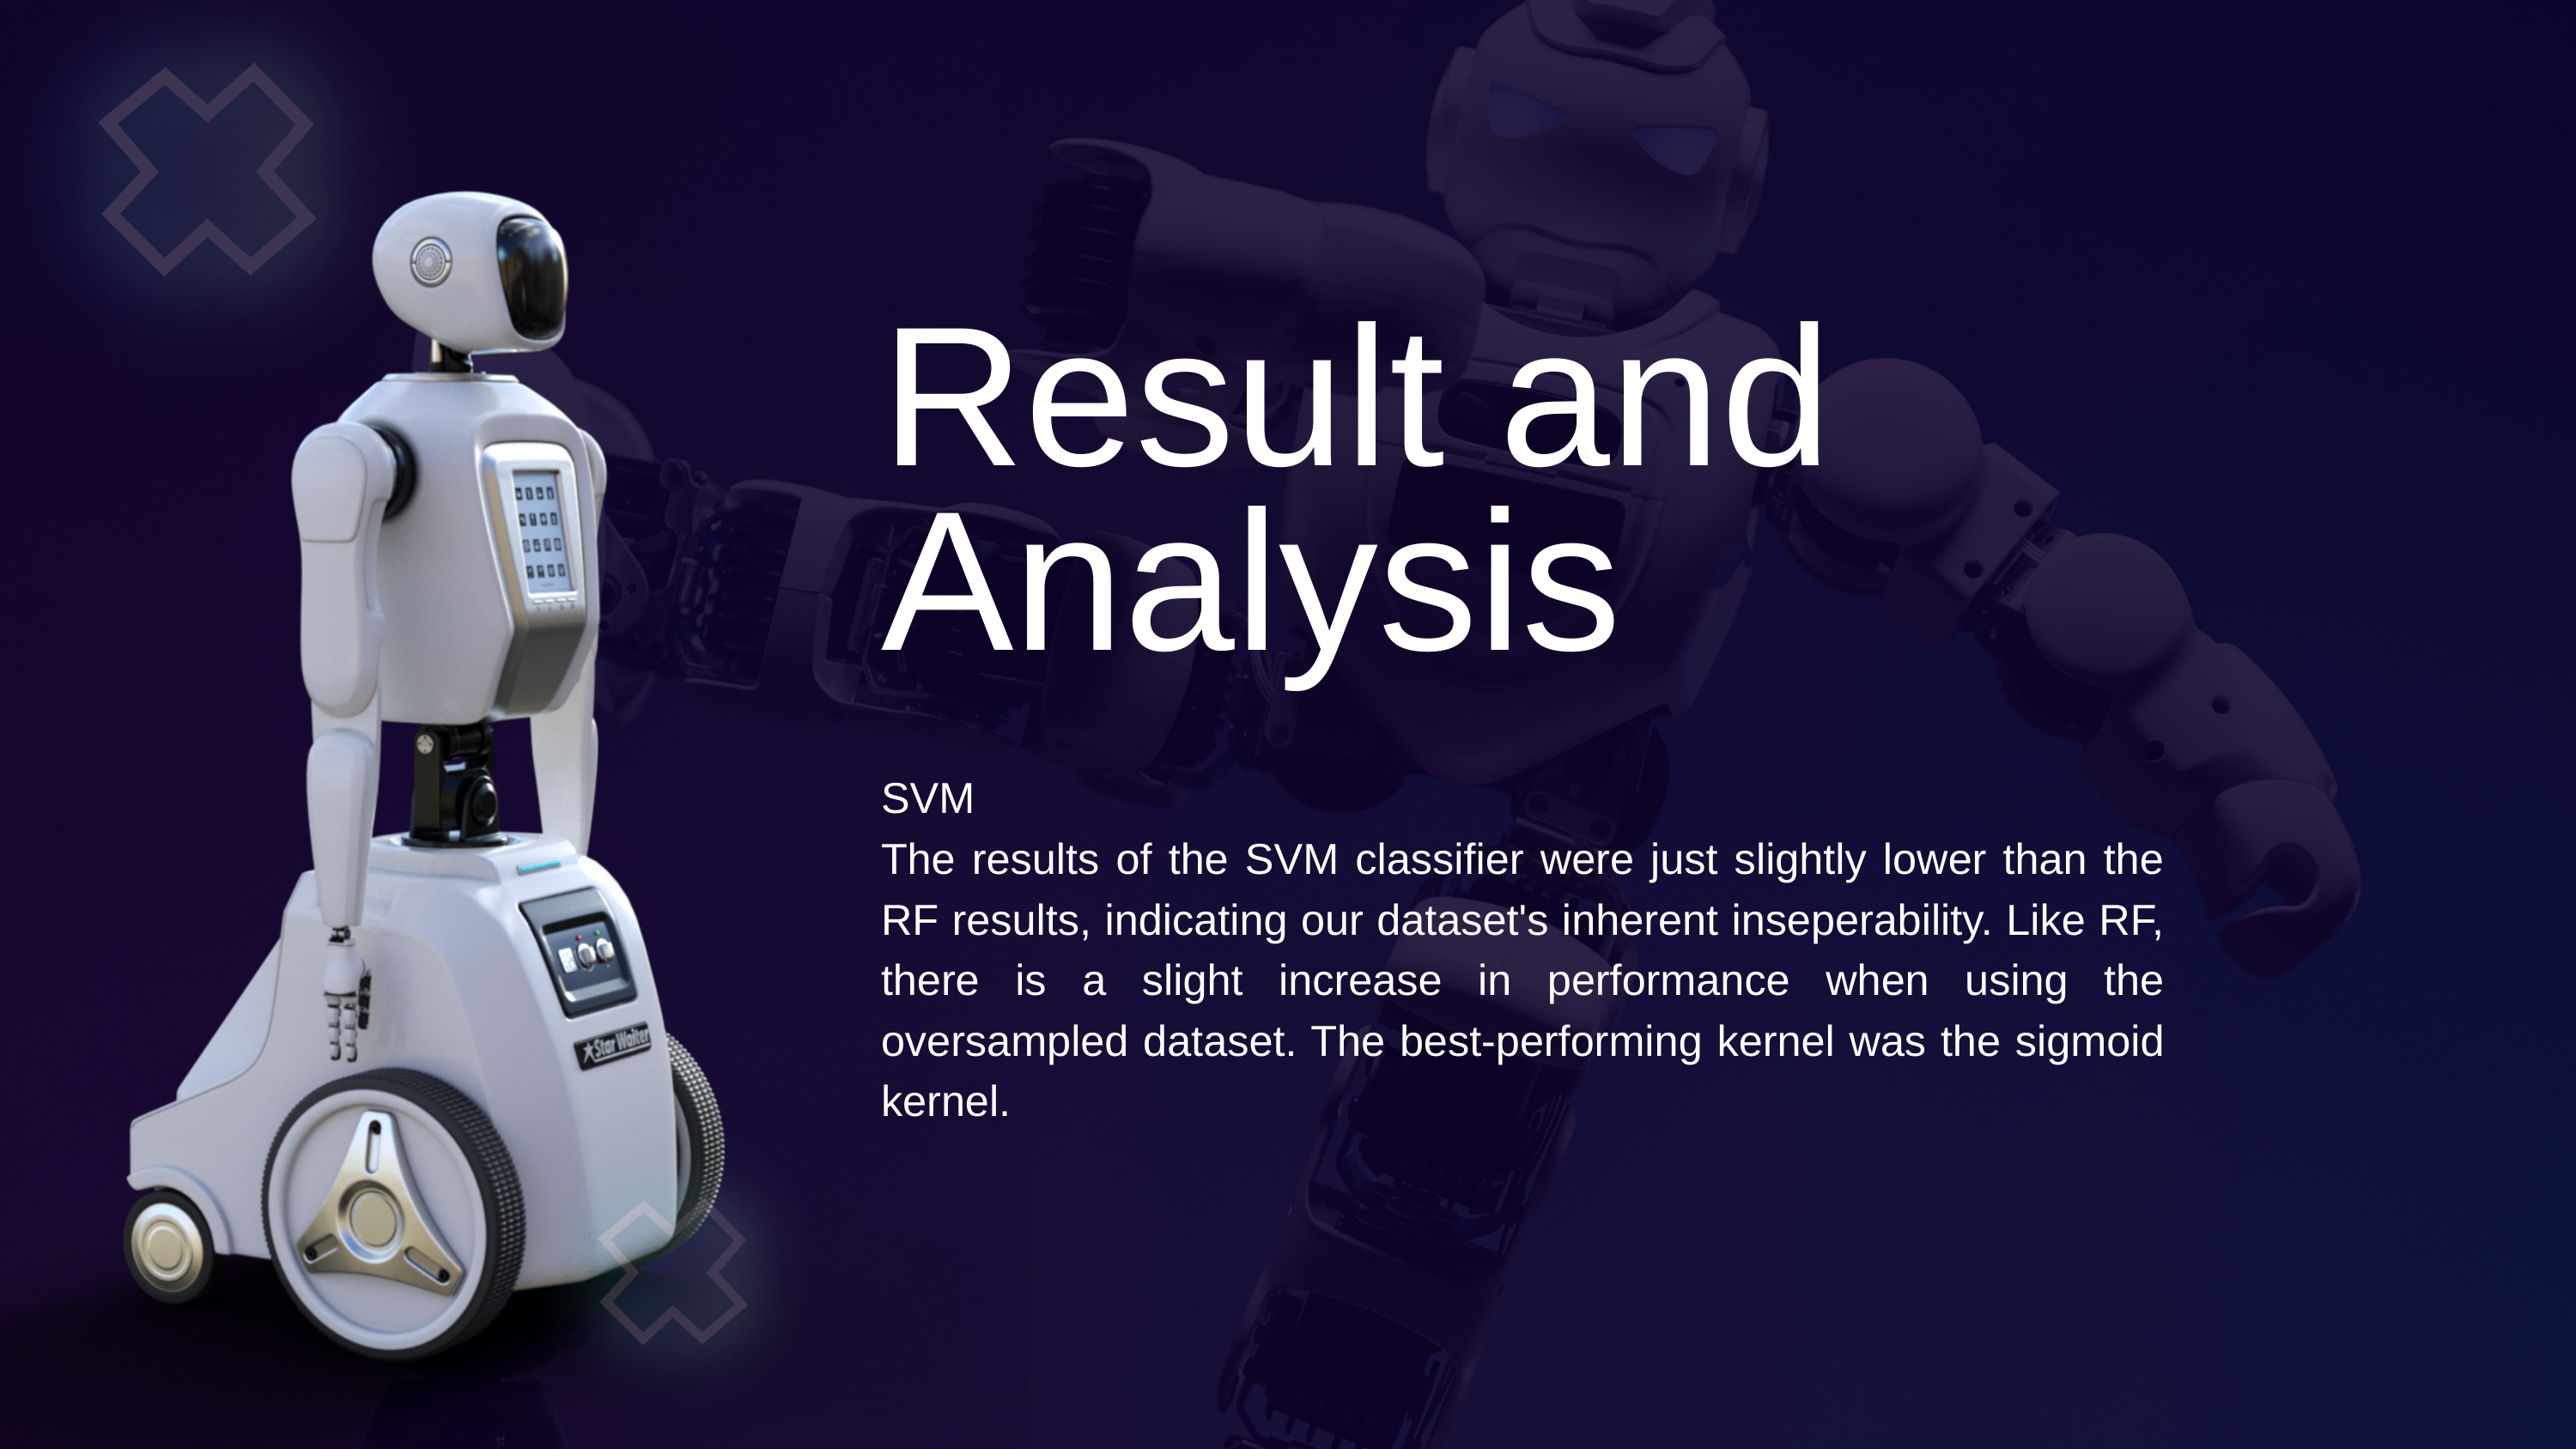

Result and Analysis
SVM
The results of the SVM classifier were just slightly lower than the RF results, indicating our dataset's inherent inseperability. Like RF, there is a slight increase in performance when using the oversampled dataset. The best-performing kernel was the sigmoid kernel.